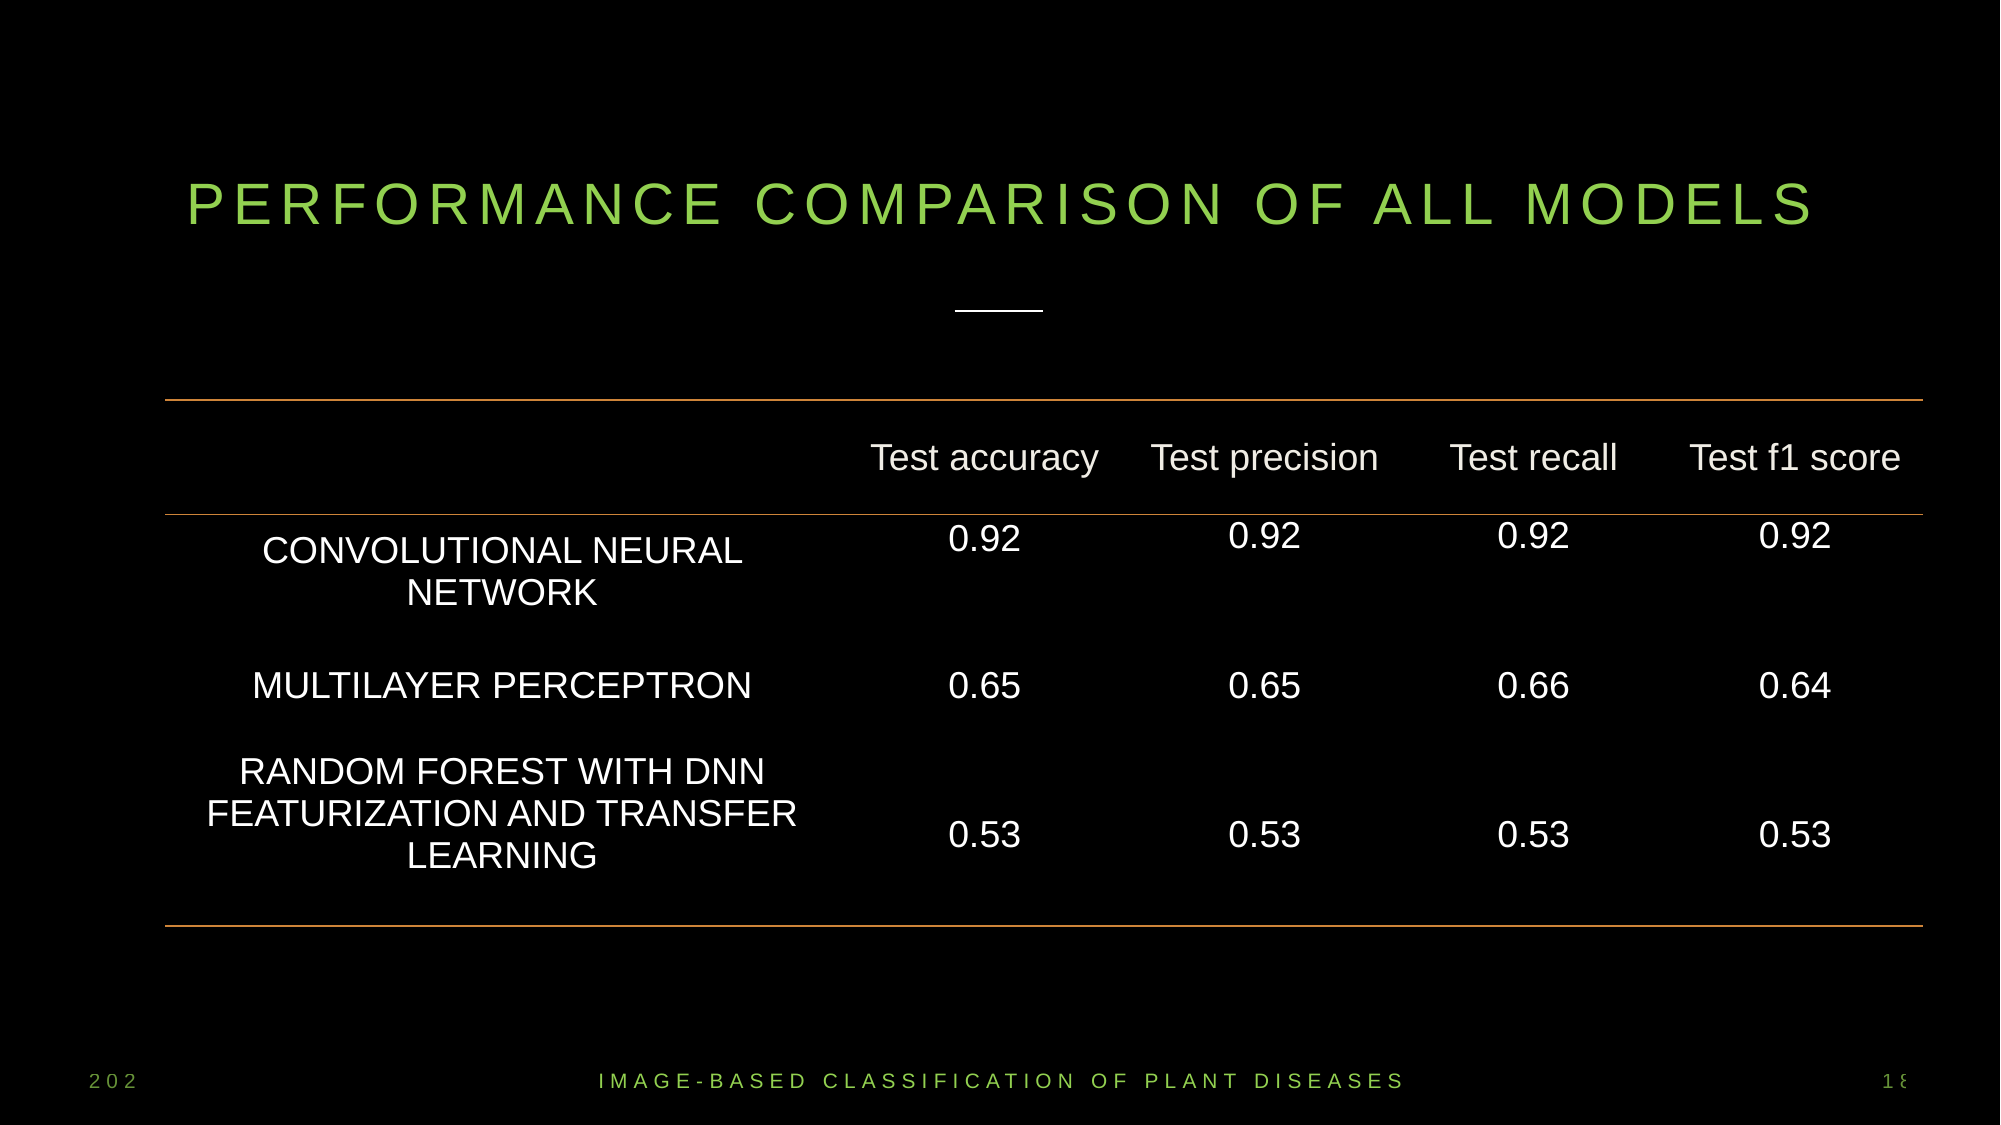

# performance comparison of all models
|  | Test accuracy | Test precision | Test recall | Test f1 score |
| --- | --- | --- | --- | --- |
| CONVOLUTIONAL NEURAL NETWORK | 0.92 | 0.92 | 0.92 | 0.92 |
| MULTILAYER PERCEPTRON | 0.65 | 0.65 | 0.66 | 0.64 |
| RANDOM FOREST WITH DNN FEATURIZATION AND TRANSFER LEARNING | 0.53 | 0.53 | 0.53 | 0.53 |
2023
Image-Based classification of plant diseases
18